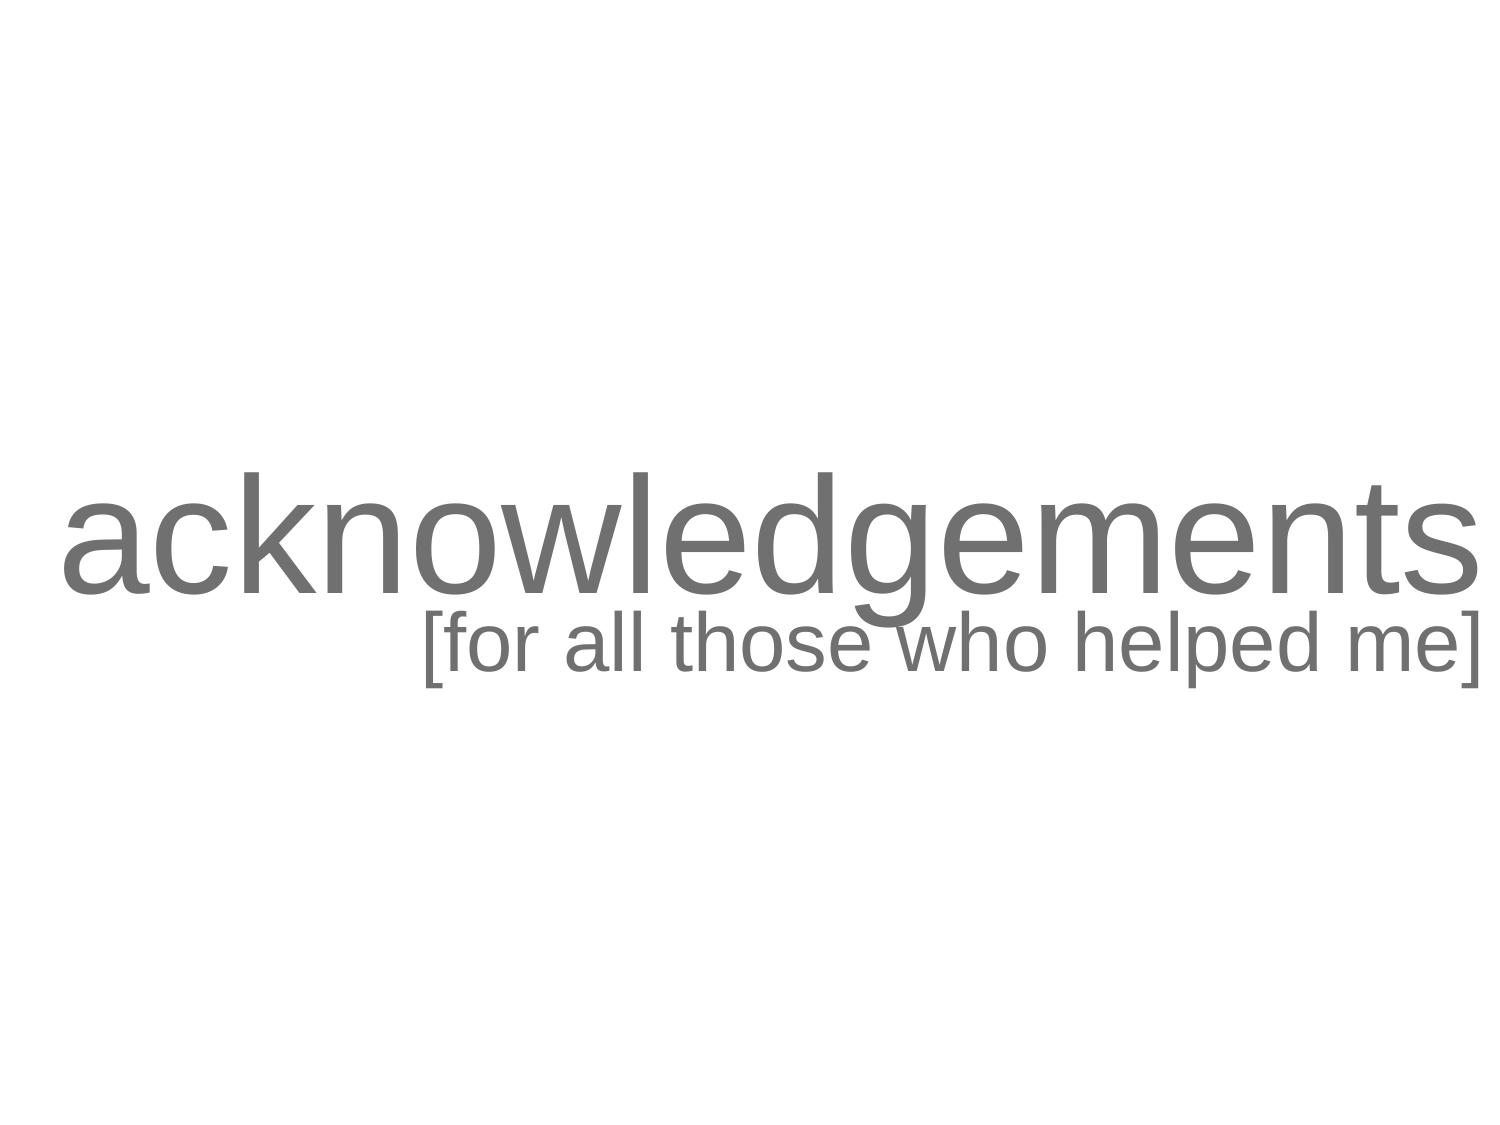

# acknowledgements [for all those who helped me]